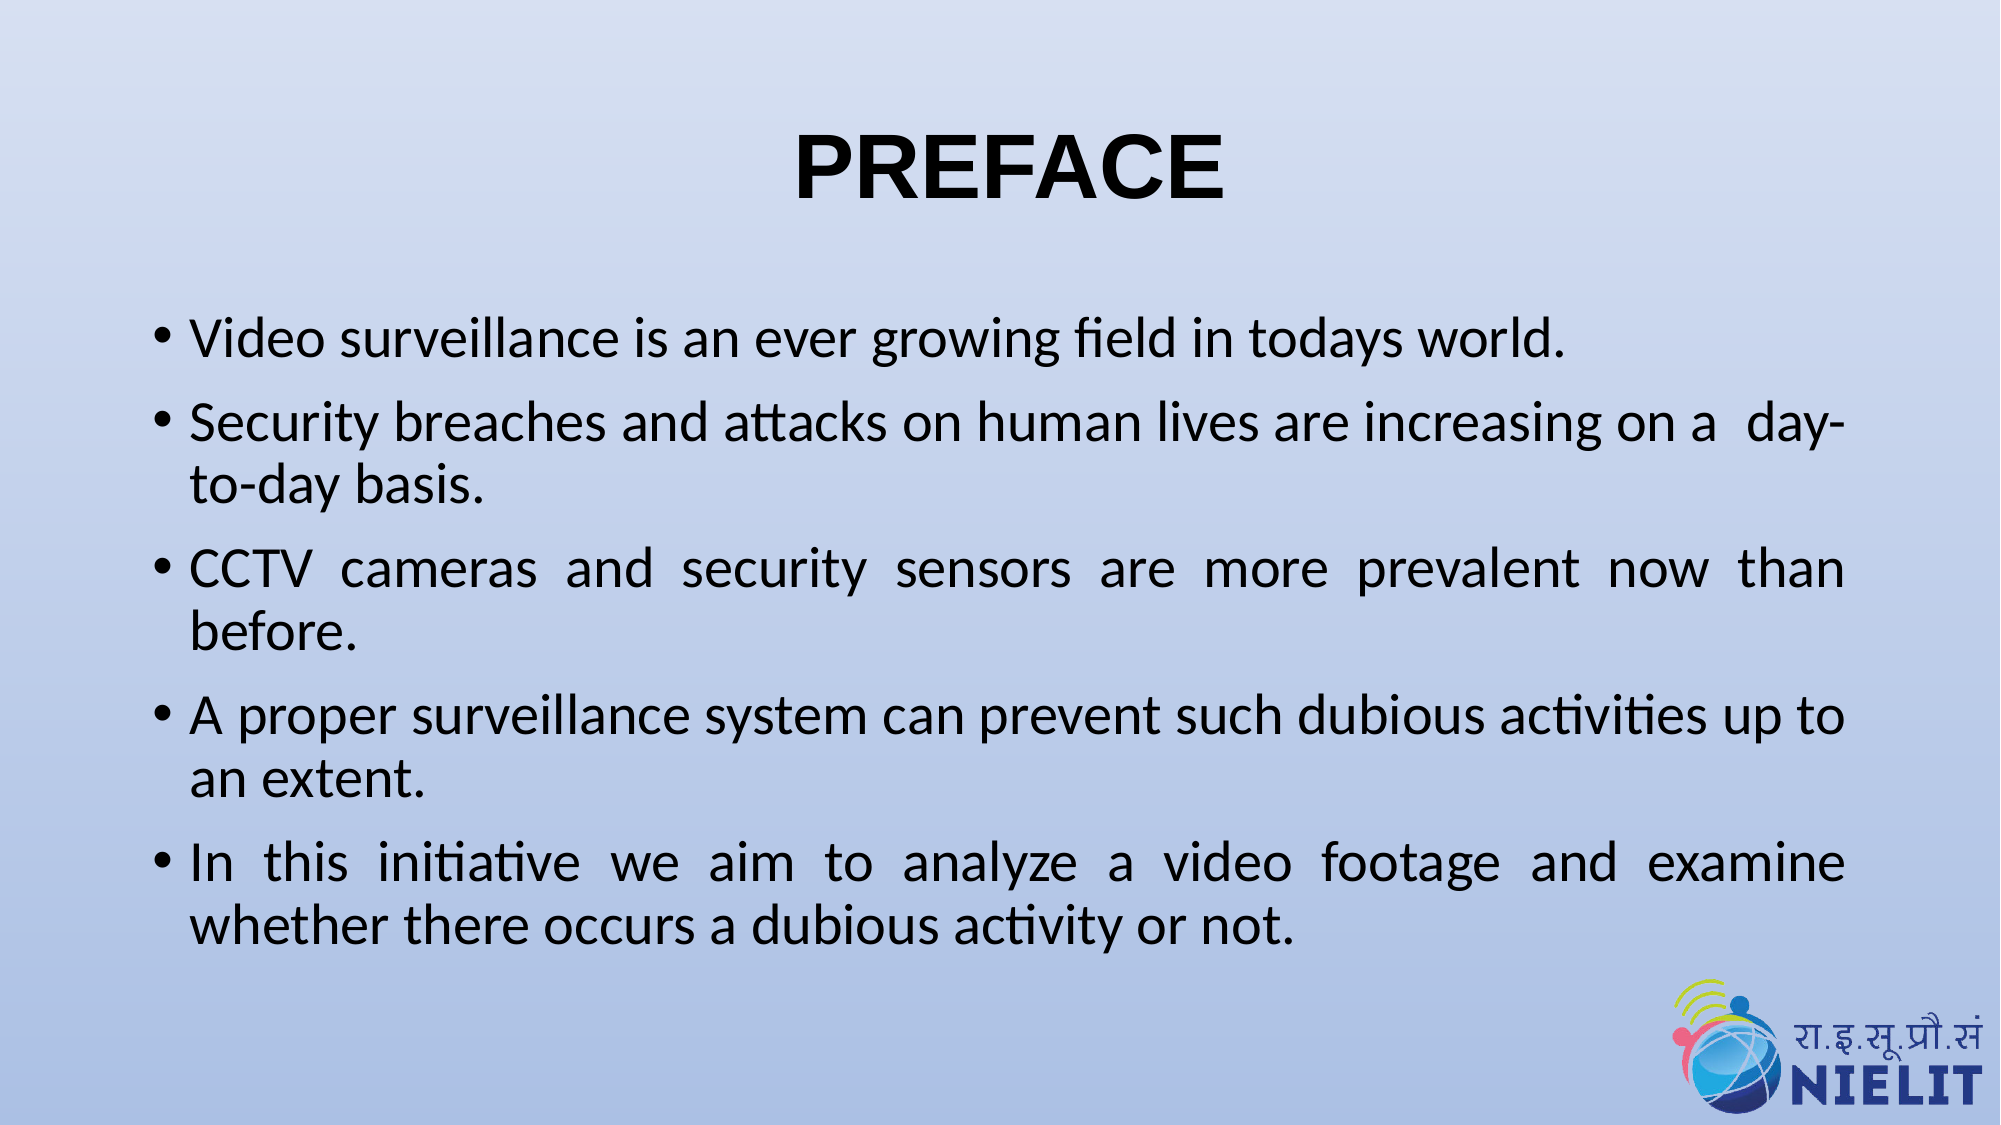

# PREFACE
Video surveillance is an ever growing field in todays world.
Security breaches and attacks on human lives are increasing on a  day-to-day basis.
CCTV cameras and security sensors are more prevalent now than before.
A proper surveillance system can prevent such dubious activities up to an extent.
In this initiative we aim to analyze a video footage and examine whether there occurs a dubious activity or not.